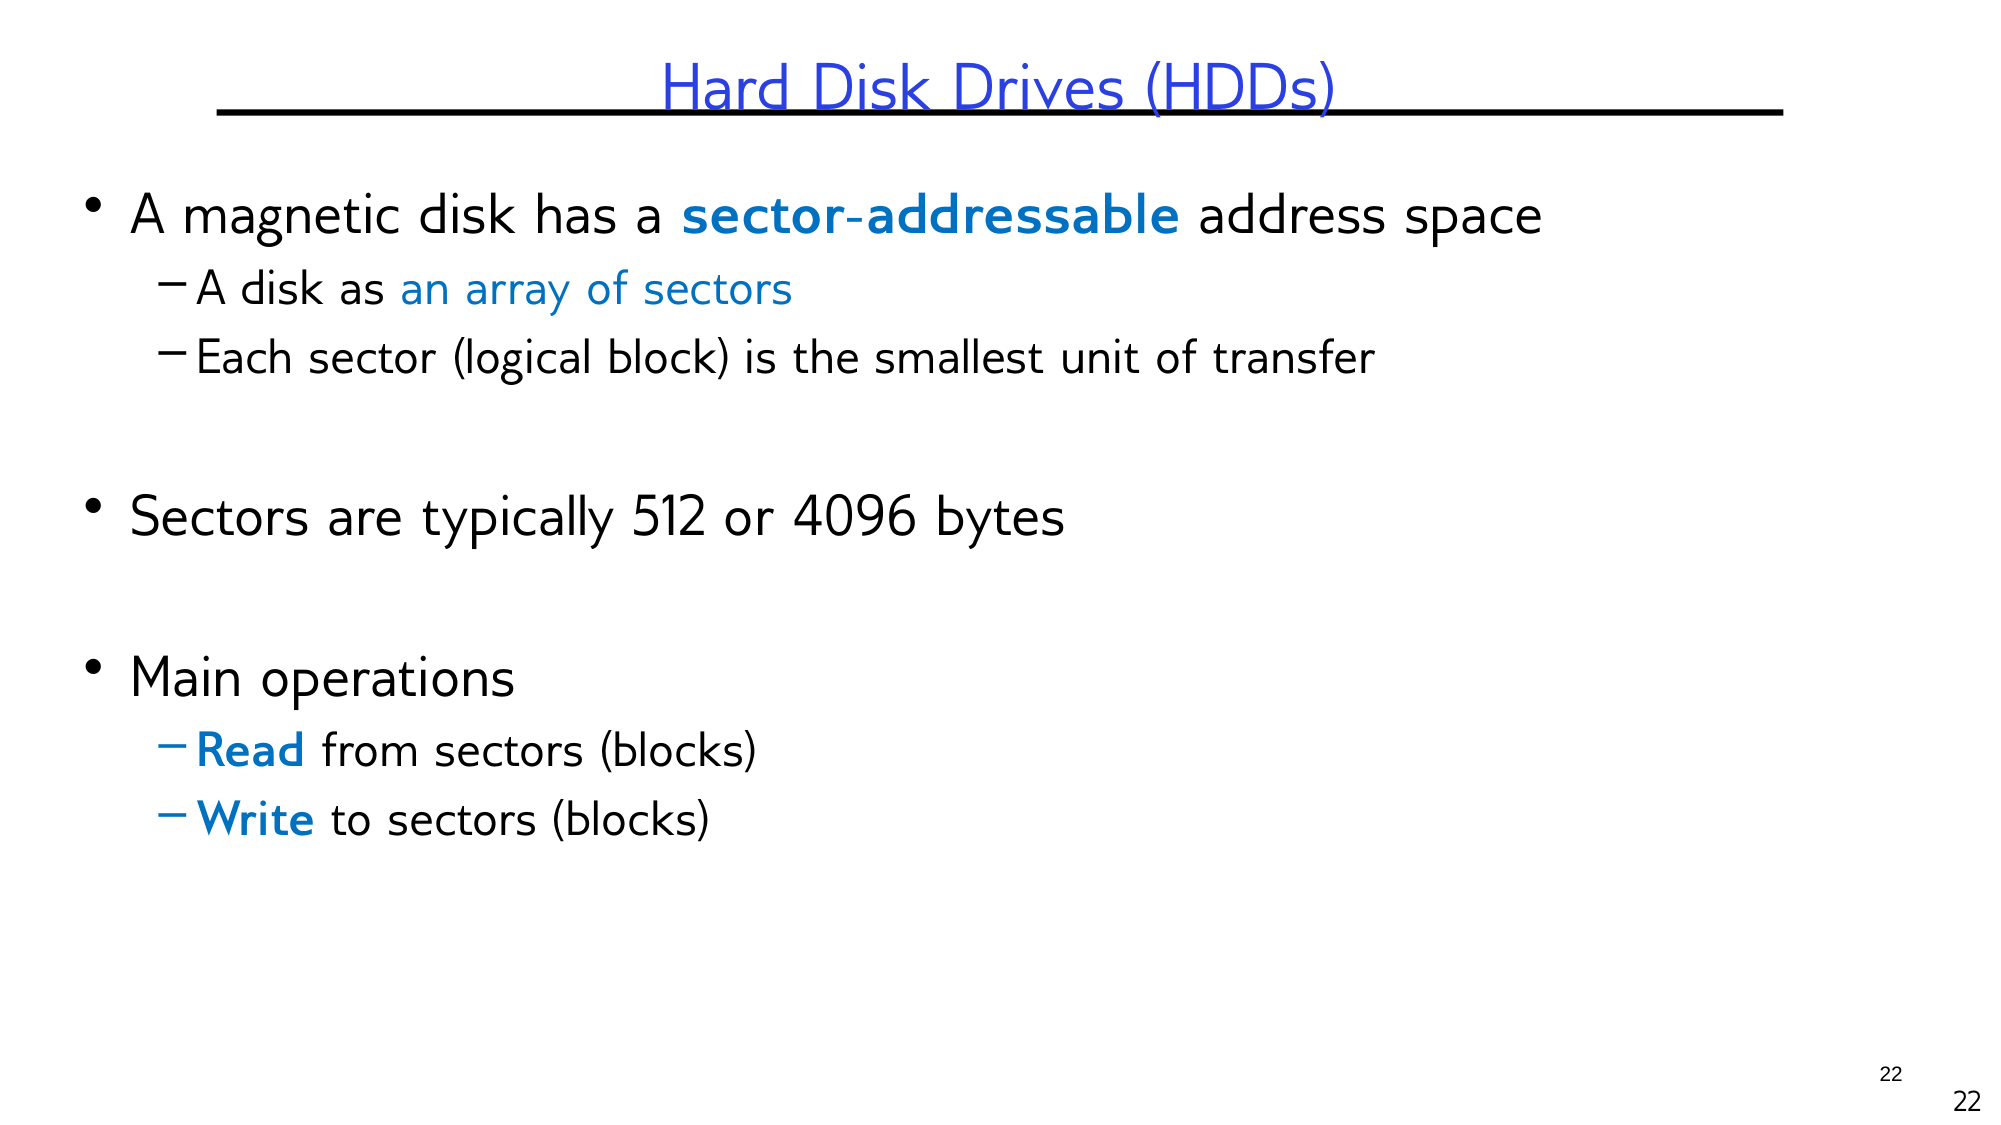

# Hard Disk Drives (HDDs)
A magnetic disk has a sector-addressable address space
A disk as an array of sectors
Each sector (logical block) is the smallest unit of transfer

Sectors are typically 512 or 4096 bytes

Main operations
Read from sectors (blocks)
Write to sectors (blocks)